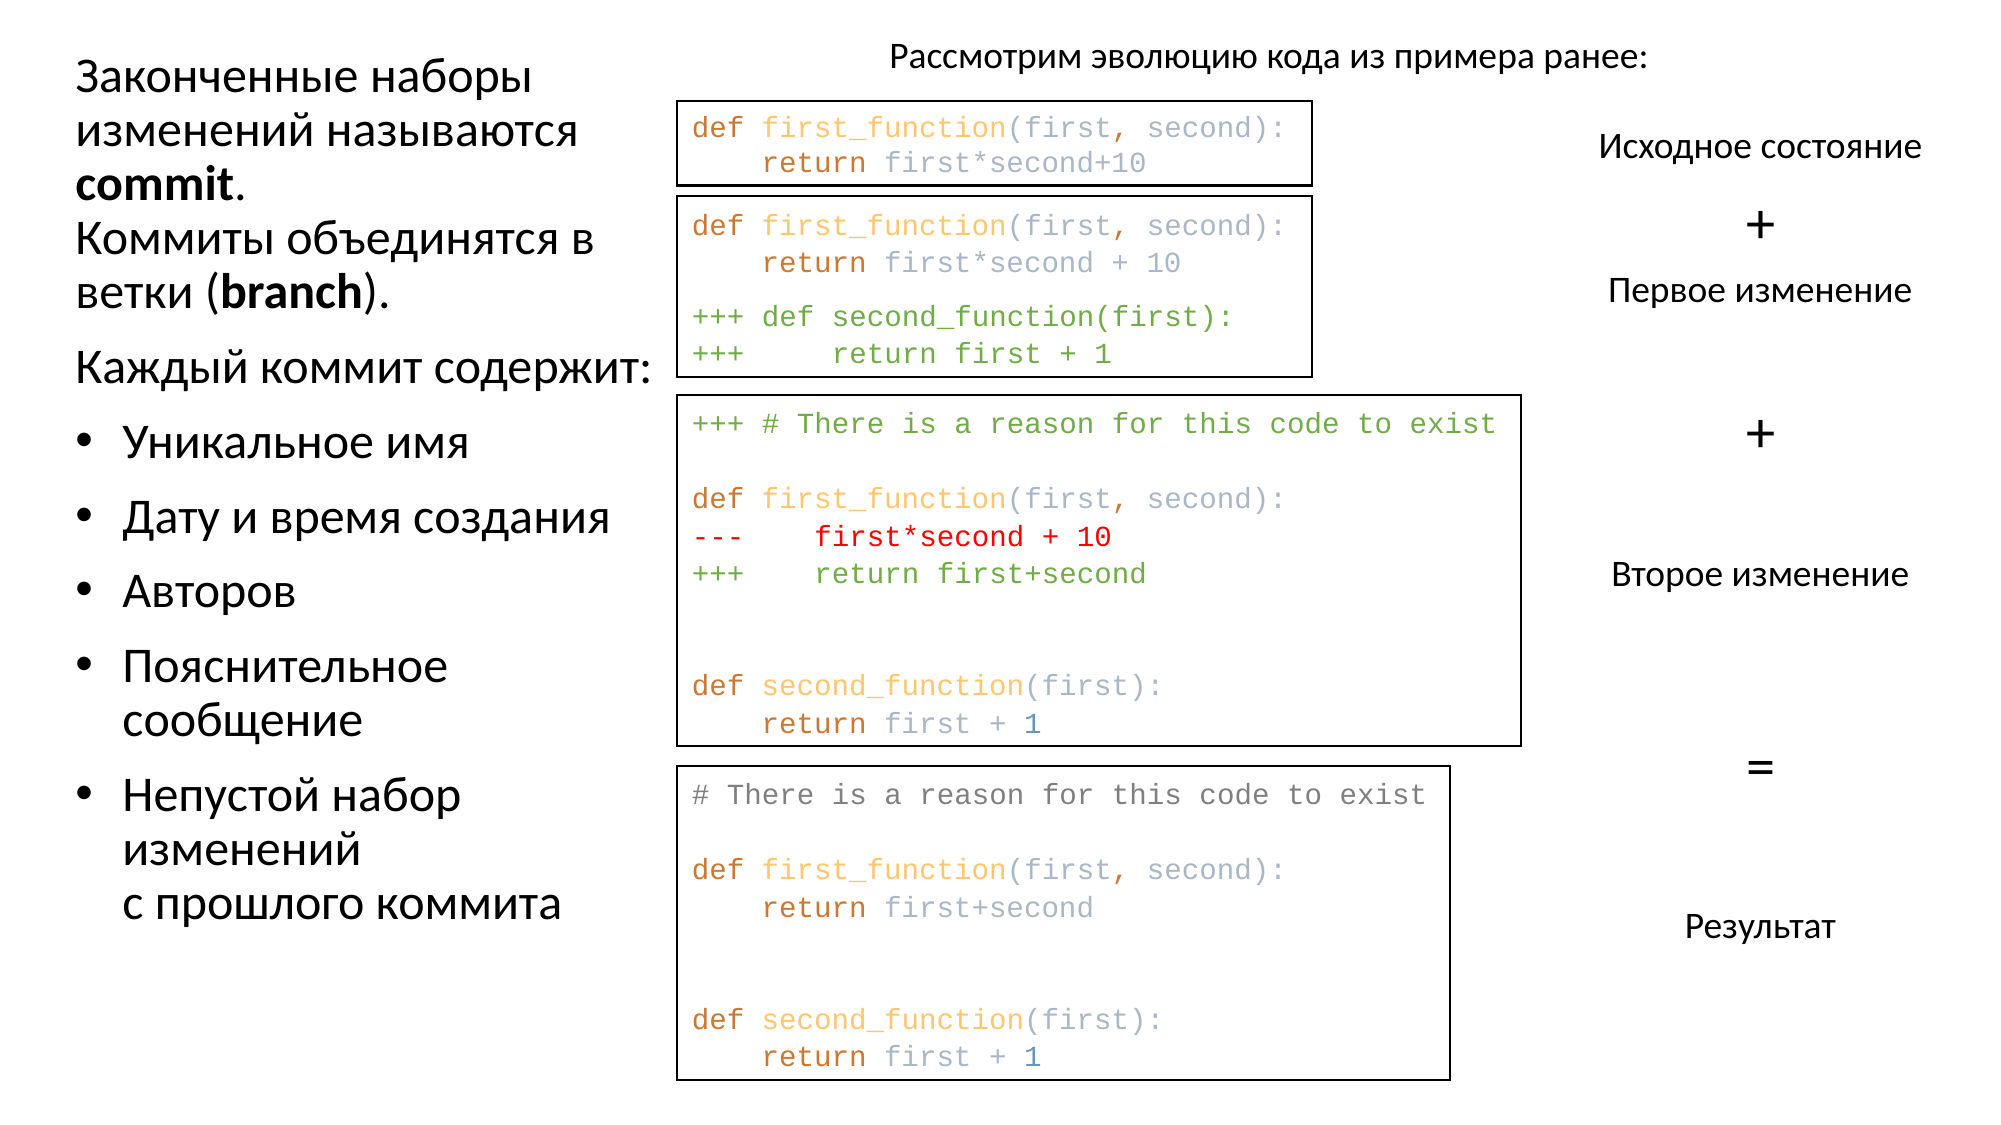

Рассмотрим эволюцию кода из примера ранее:
Законченные наборы изменений называются commit.
Коммиты объединятся в ветки (branch).
Каждый коммит содержит:
Уникальное имя
Дату и время создания
Авторов
Пояснительное сообщение
Непустой набор изменений
с прошлого коммита

def first_function(first, second):
    return first*second+10
Исходное состояние
+
def first_function(first, second):
    return first*second + 10
+++ def second_function(first):
+++     return first + 1
Первое изменение
+
+++ # There is a reason for this code to exist
def first_function(first, second):
---    first*second + 10
+++    return first+second
def second_function(first):
    return first + 1
Второе изменение
=
# There is a reason for this code to exist def first_function(first, second): return first+second def second_function(first): return first + 1
Результат